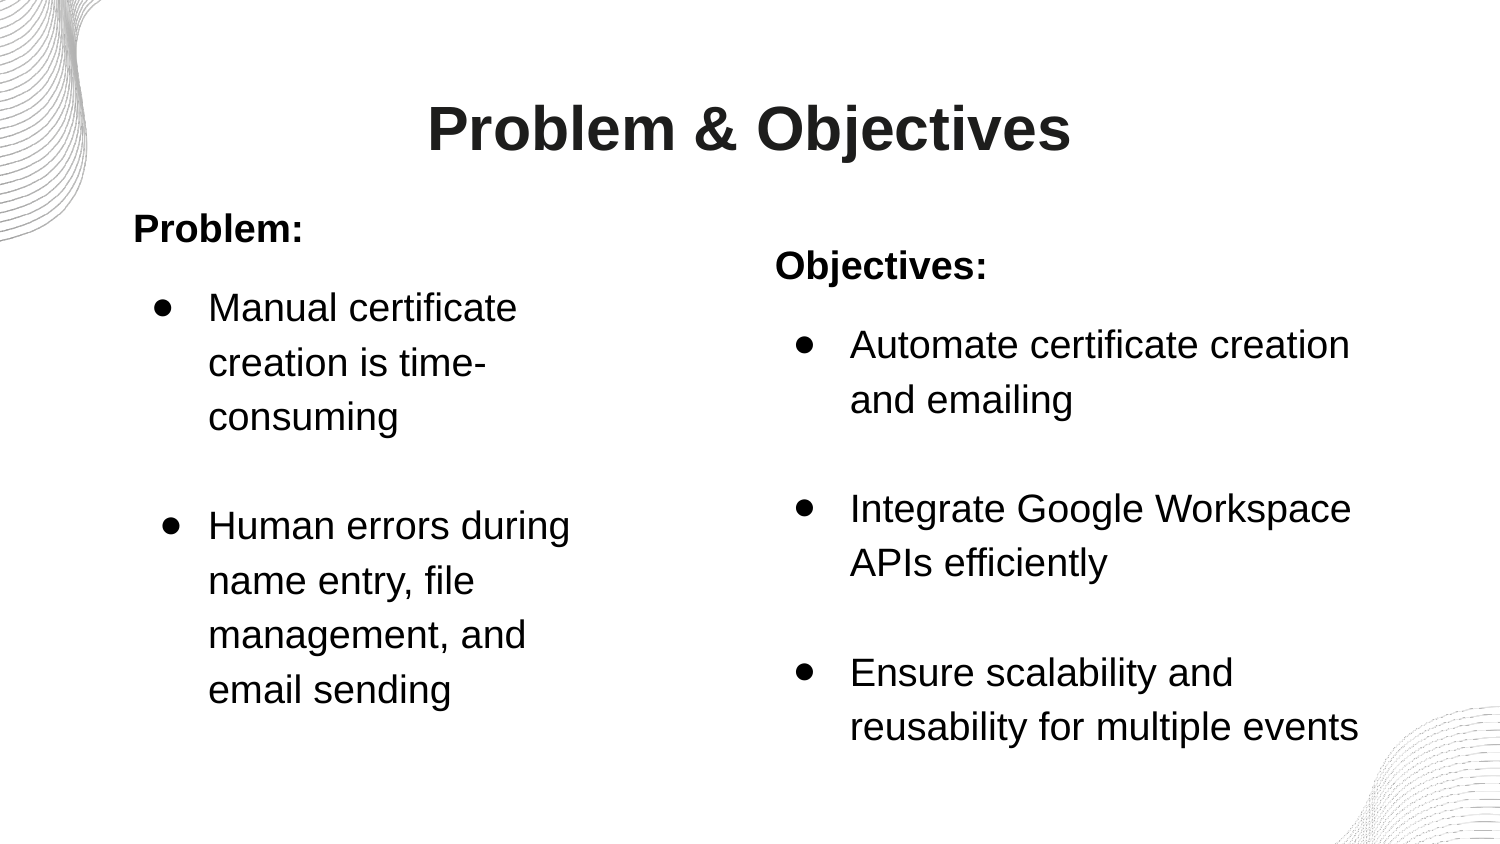

# Problem & Objectives
Problem:
Manual certificate creation is time-consuming
Human errors during name entry, file management, and email sending

Objectives:
Automate certificate creation and emailing
Integrate Google Workspace APIs efficiently
Ensure scalability and reusability for multiple events